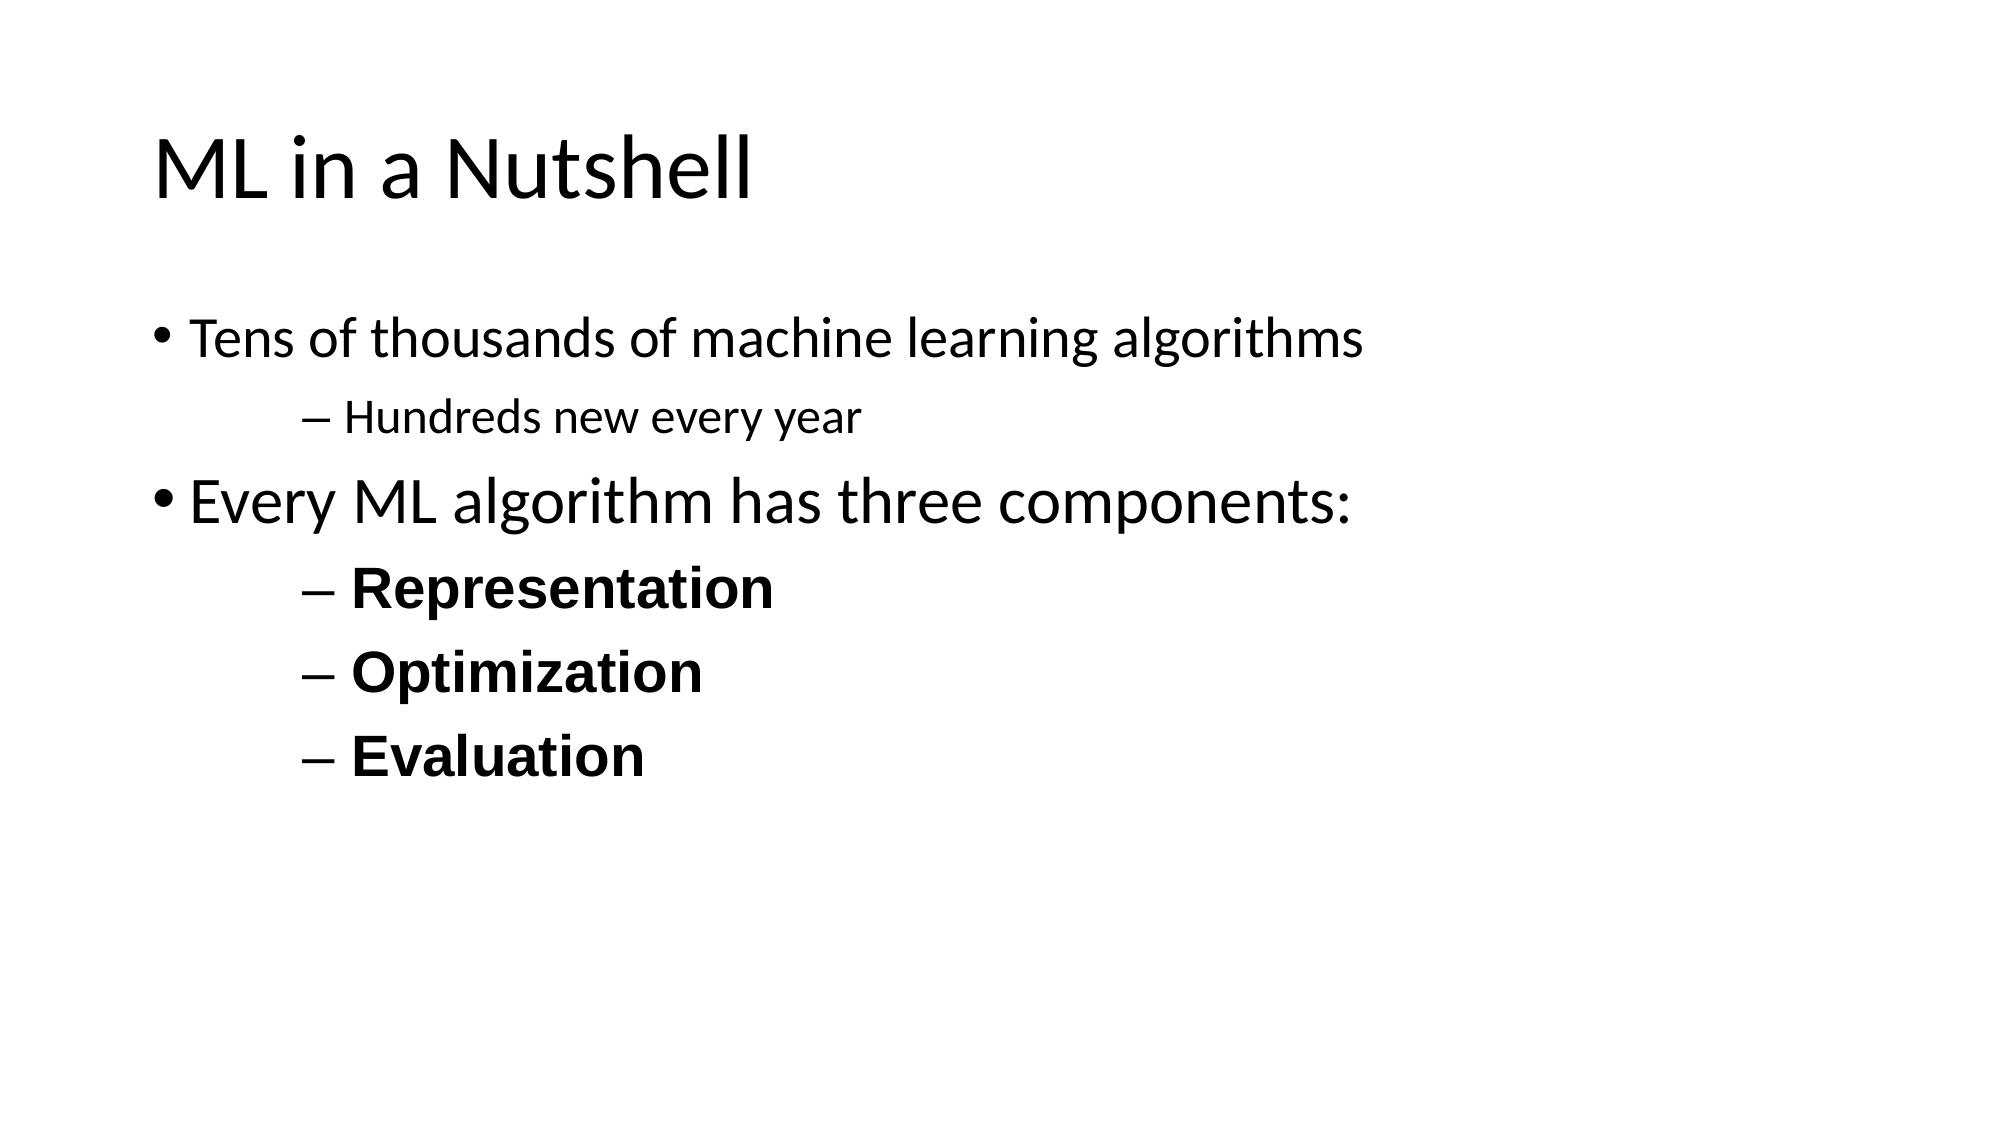

# ML in a Nutshell
Tens of thousands of machine learning algorithms
 	– Hundreds new every year
Every ML algorithm has three components:
	– Representation
	– Optimization
	– Evaluation